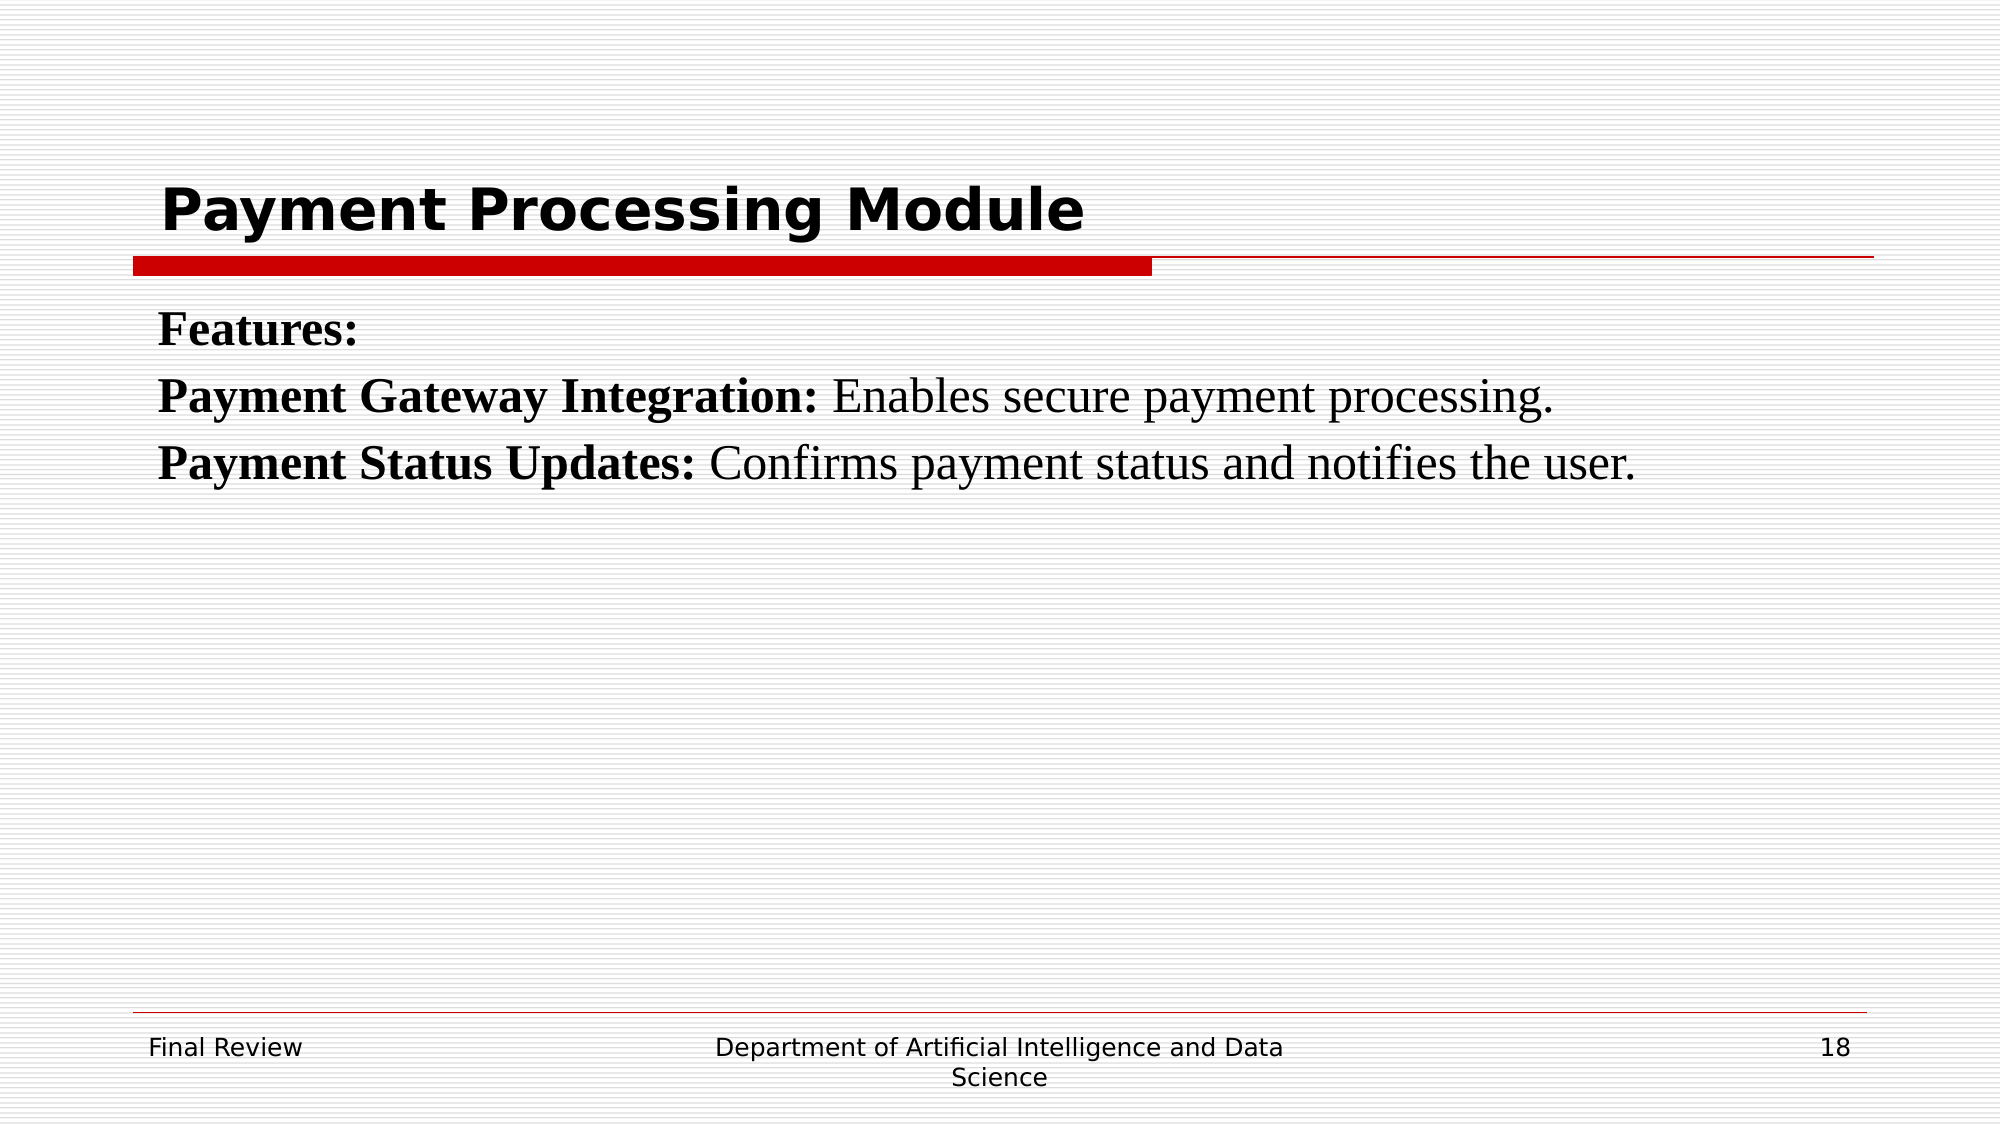

# Payment Processing Module
Features:
Payment Gateway Integration: Enables secure payment processing.
Payment Status Updates: Confirms payment status and notifies the user.
Final Review

Department of Artificial Intelligence and Data Science
18